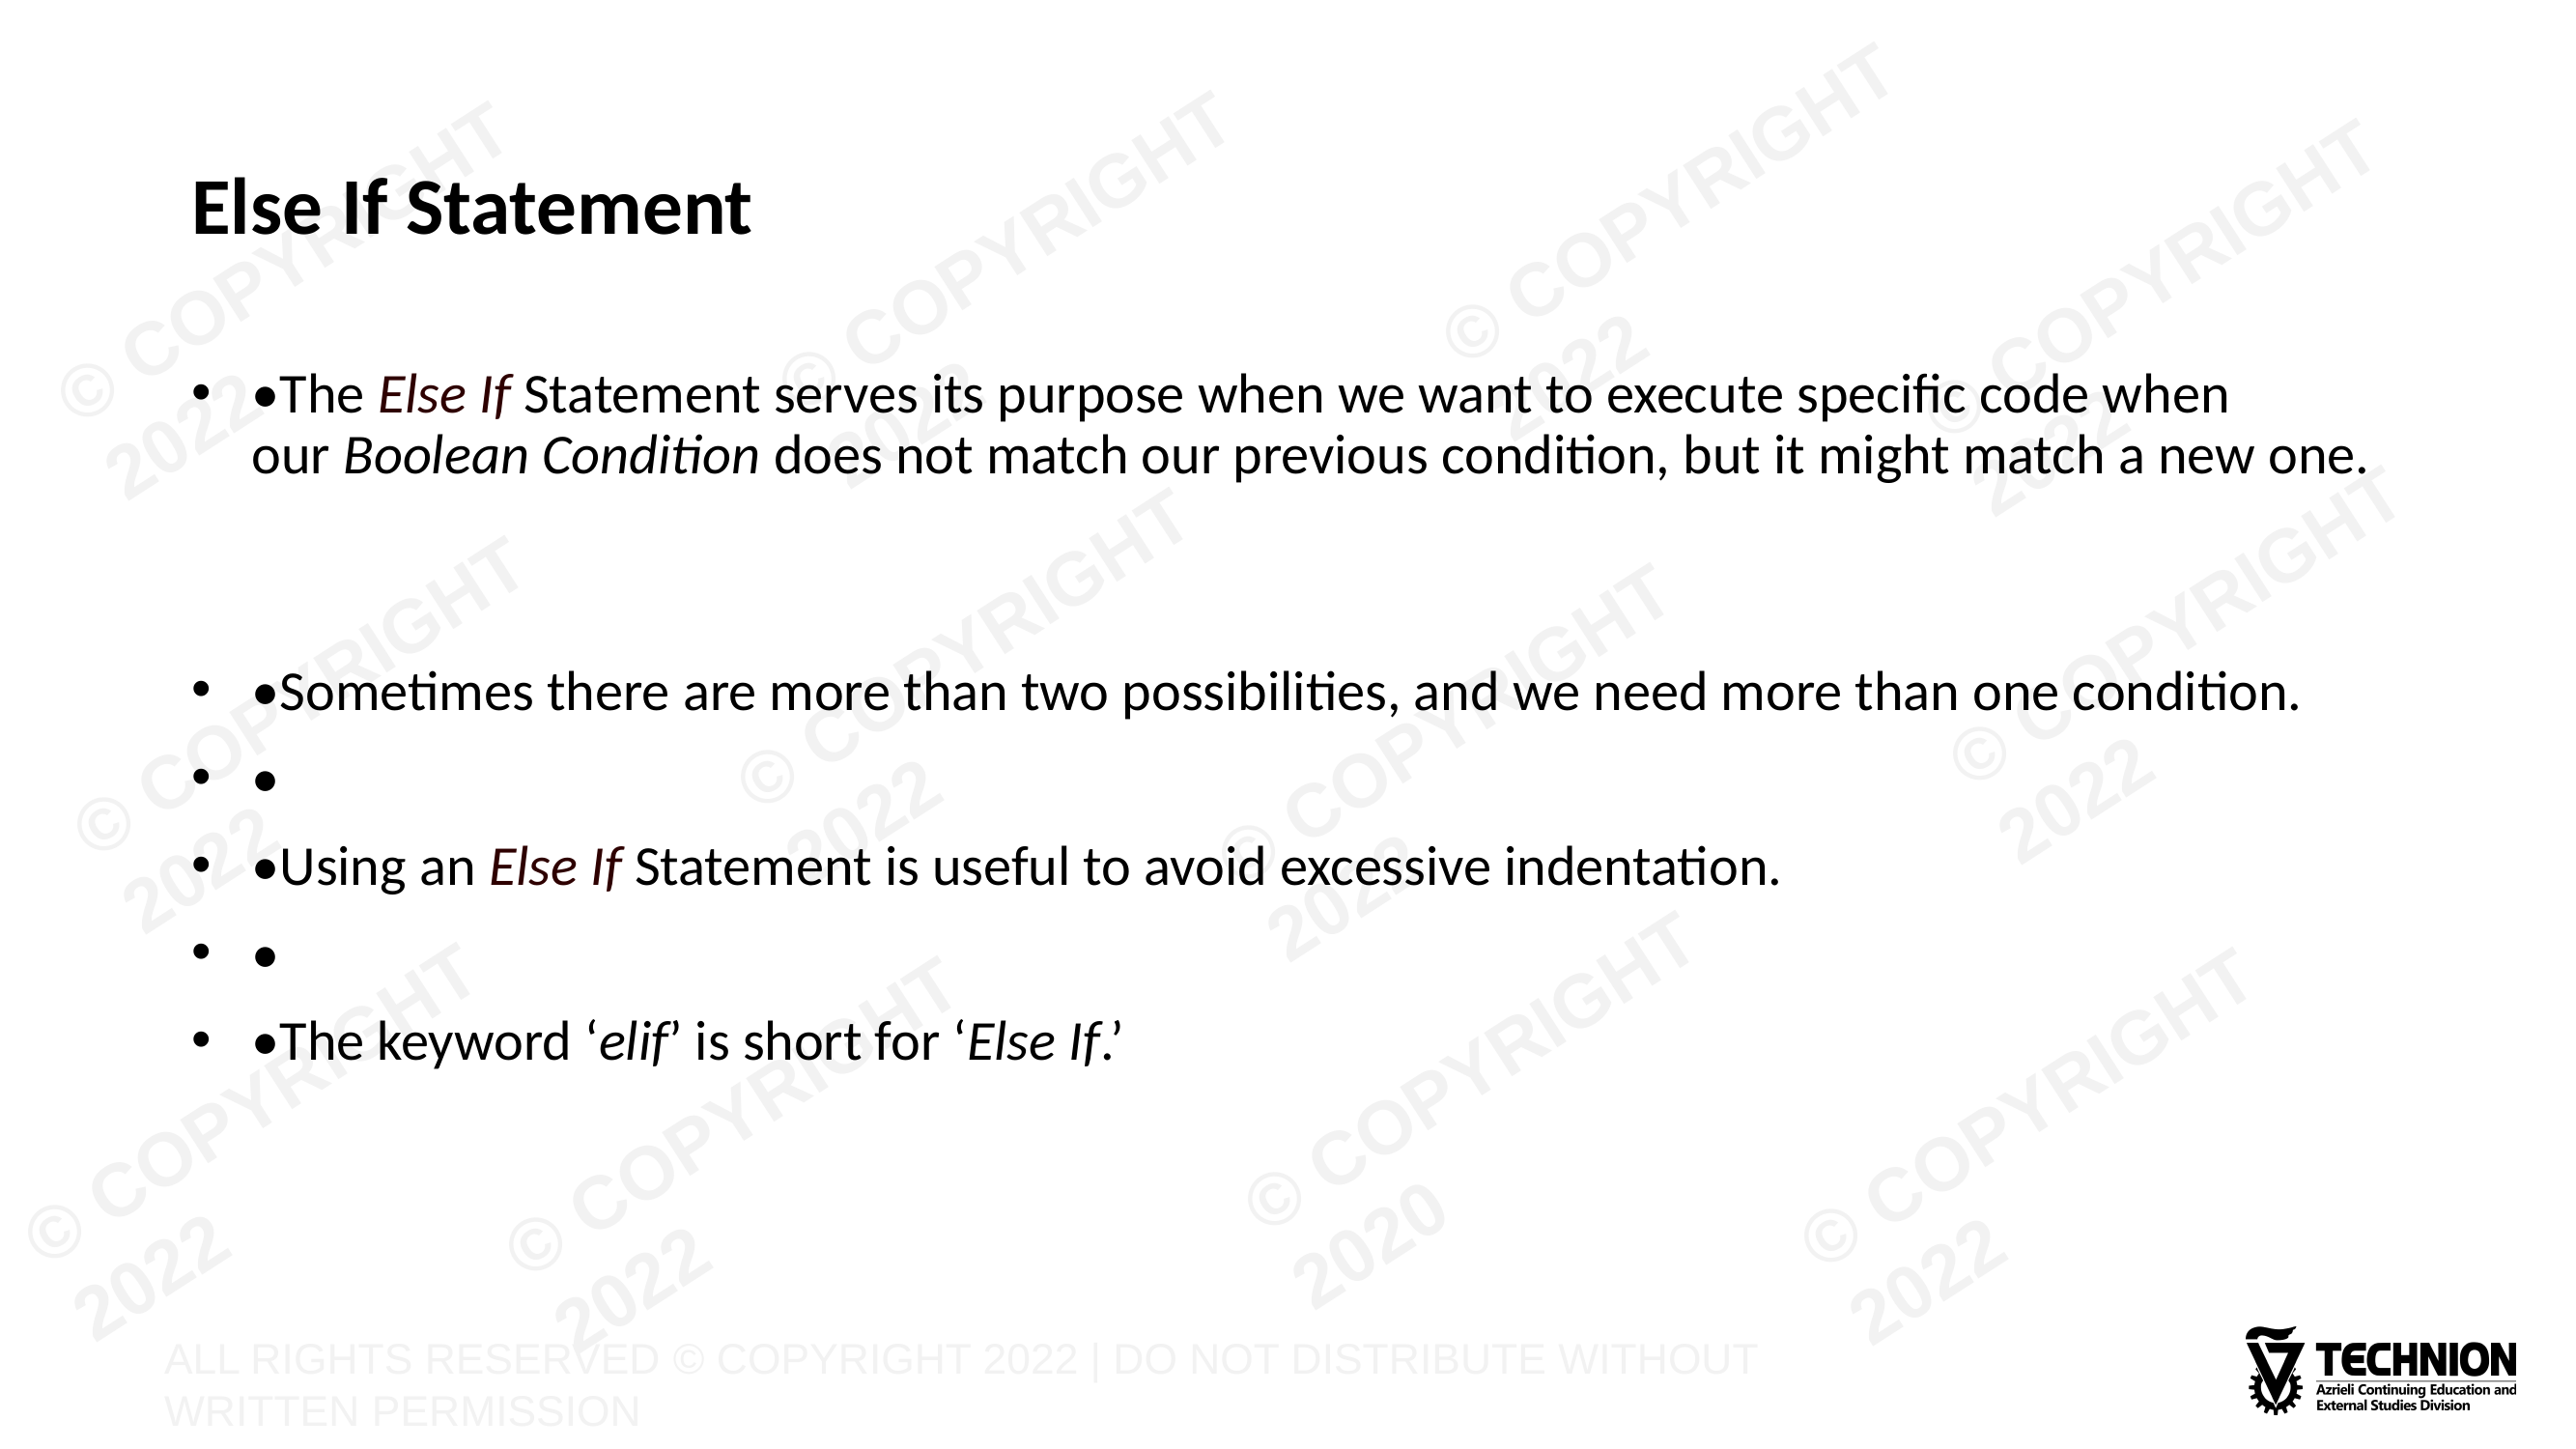

# Else If Statement
•The Else If Statement serves its purpose when we want to execute specific code when our Boolean Condition does not match our previous condition, but it might match a new one.

•Sometimes there are more than two possibilities, and we need more than one condition.
•
•Using an Else If Statement is useful to avoid excessive indentation.
•
•The keyword ‘elif’ is short for ‘Else If.’